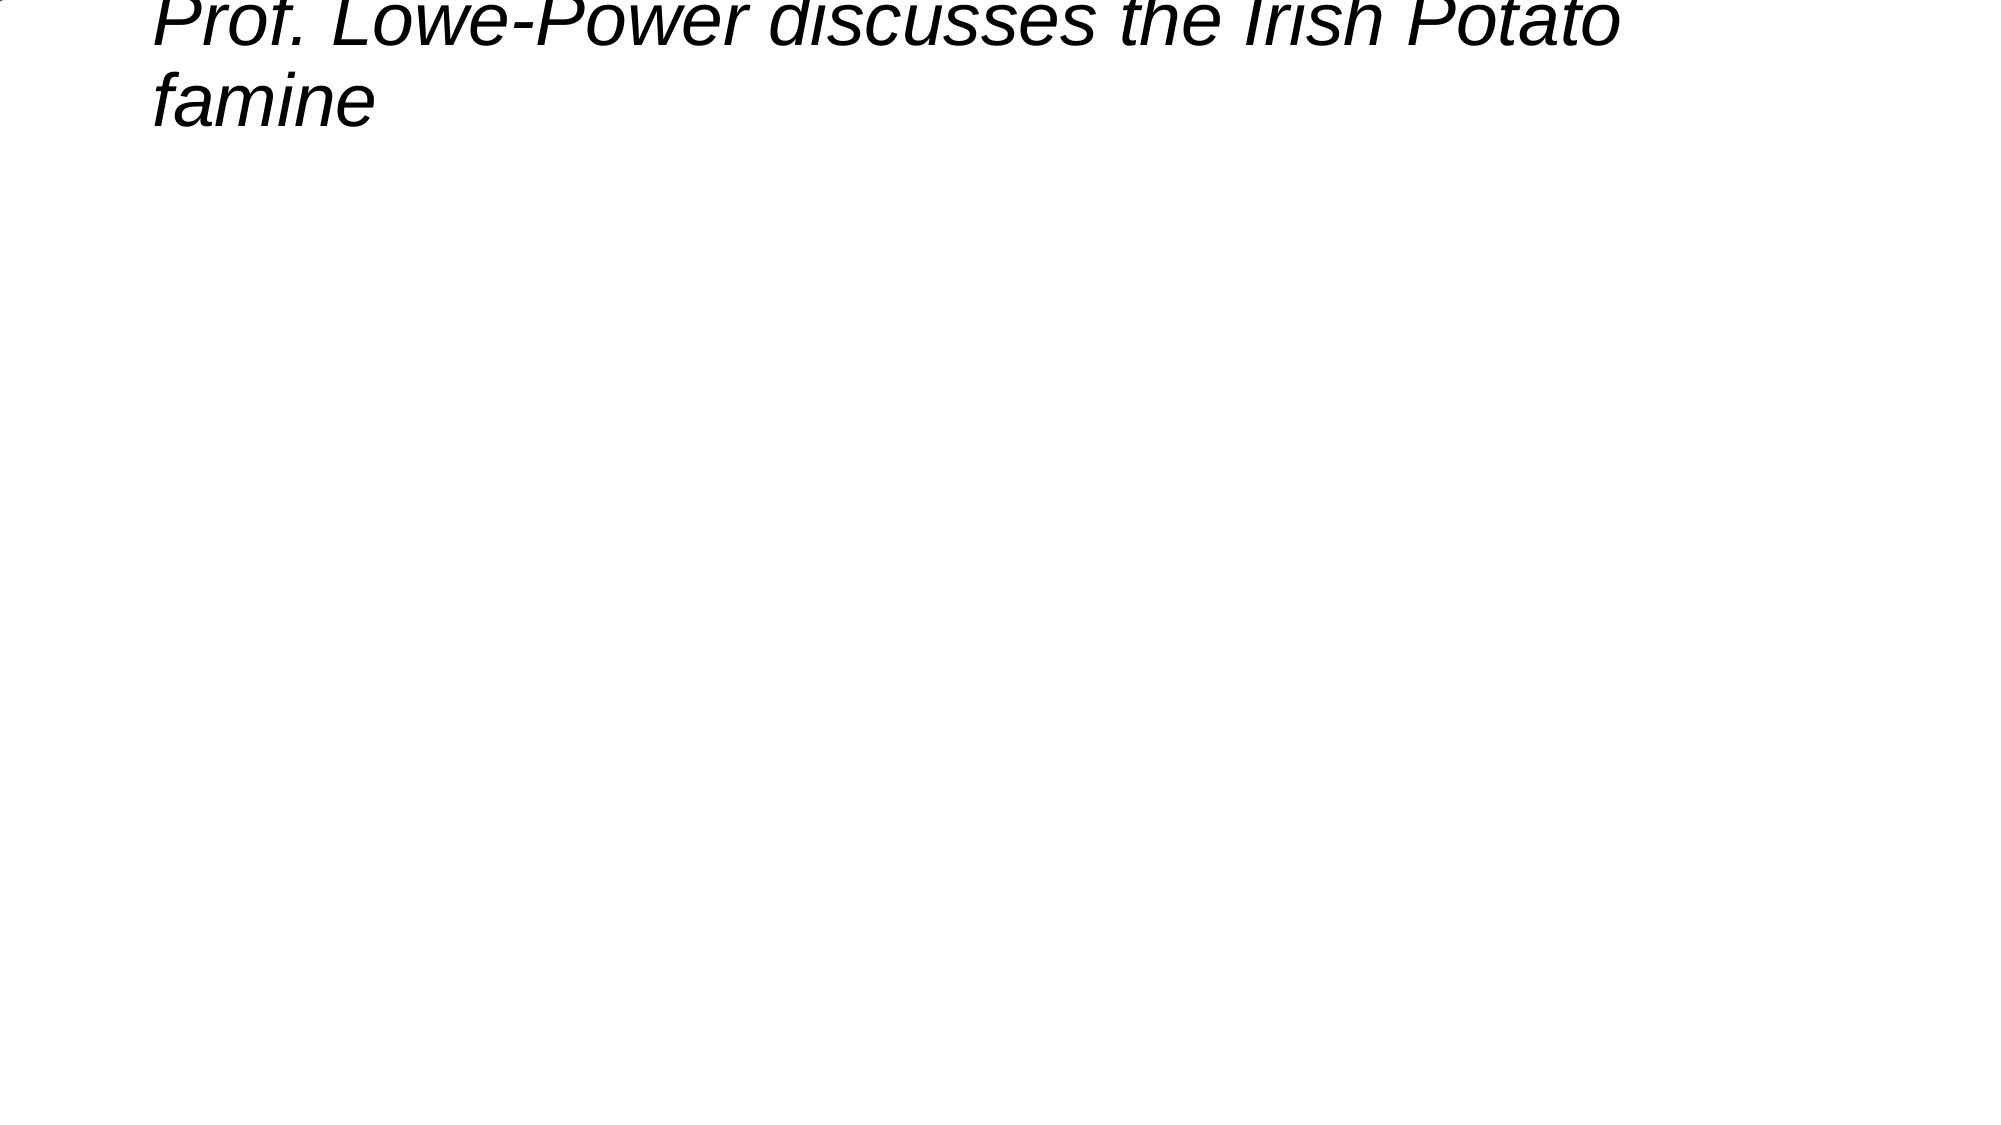

# Prof. Lowe-Power discusses the Irish Potato famine